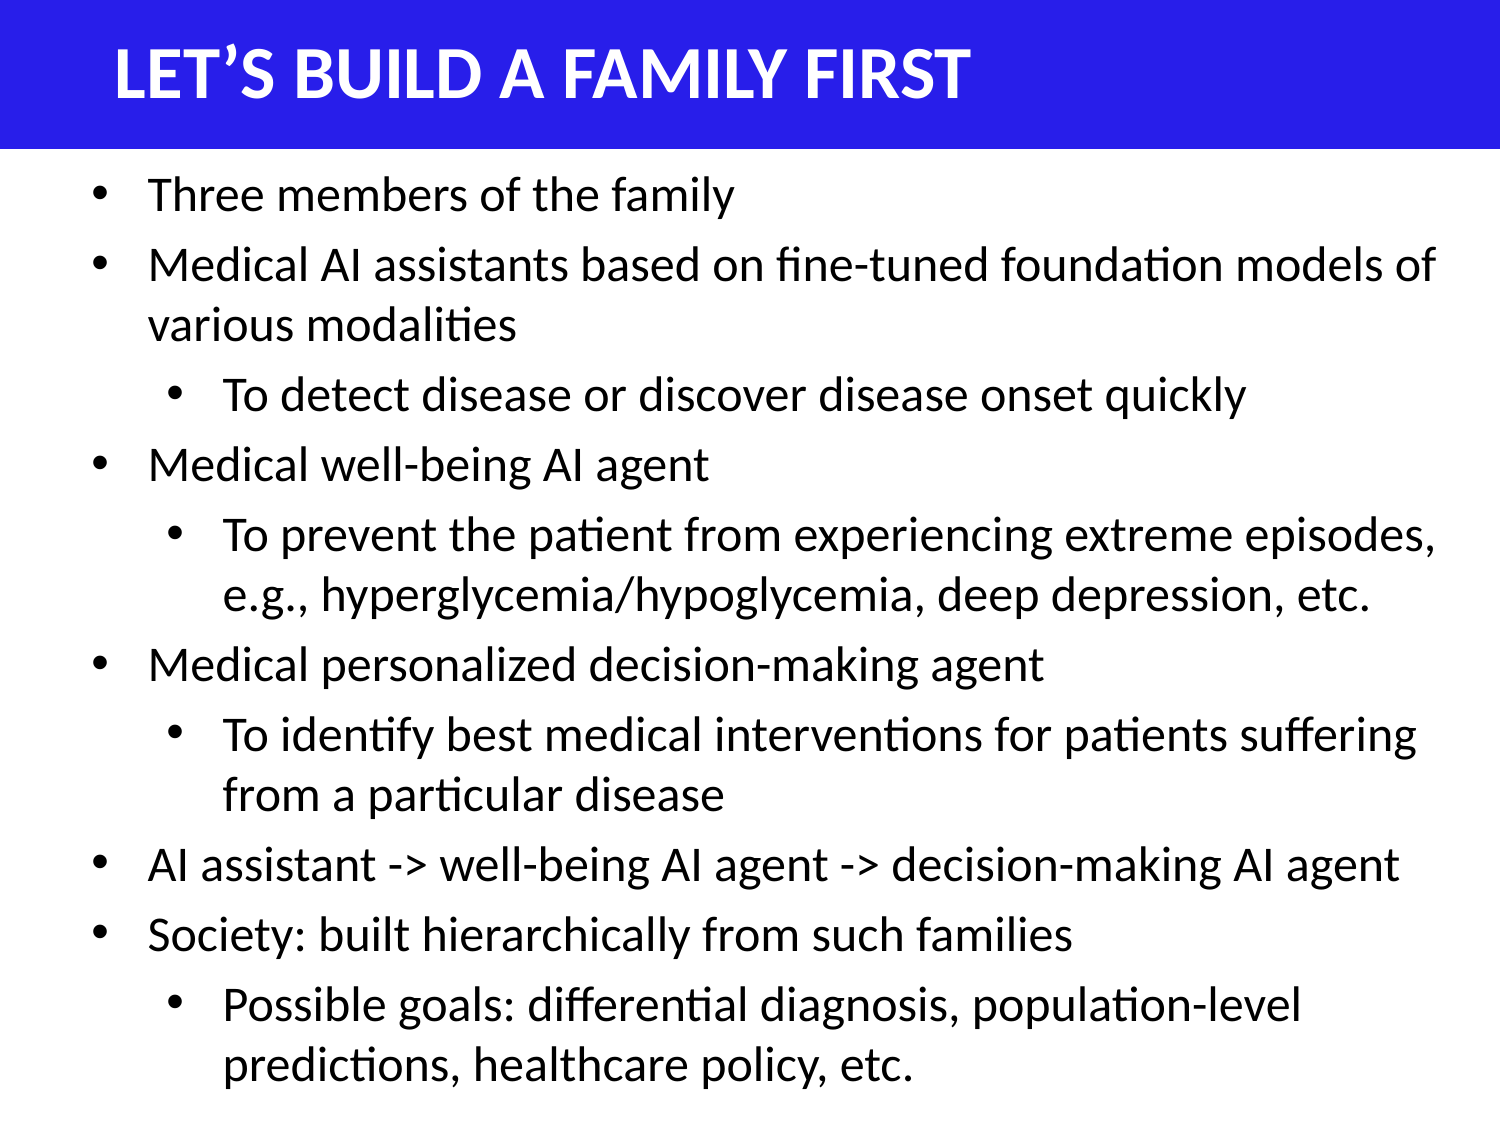

# Let’s Build a Family First
Three members of the family
Medical AI assistants based on fine-tuned foundation models of various modalities
To detect disease or discover disease onset quickly
Medical well-being AI agent
To prevent the patient from experiencing extreme episodes, e.g., hyperglycemia/hypoglycemia, deep depression, etc.
Medical personalized decision-making agent
To identify best medical interventions for patients suffering from a particular disease
AI assistant -> well-being AI agent -> decision-making AI agent
Society: built hierarchically from such families
Possible goals: differential diagnosis, population-level predictions, healthcare policy, etc.